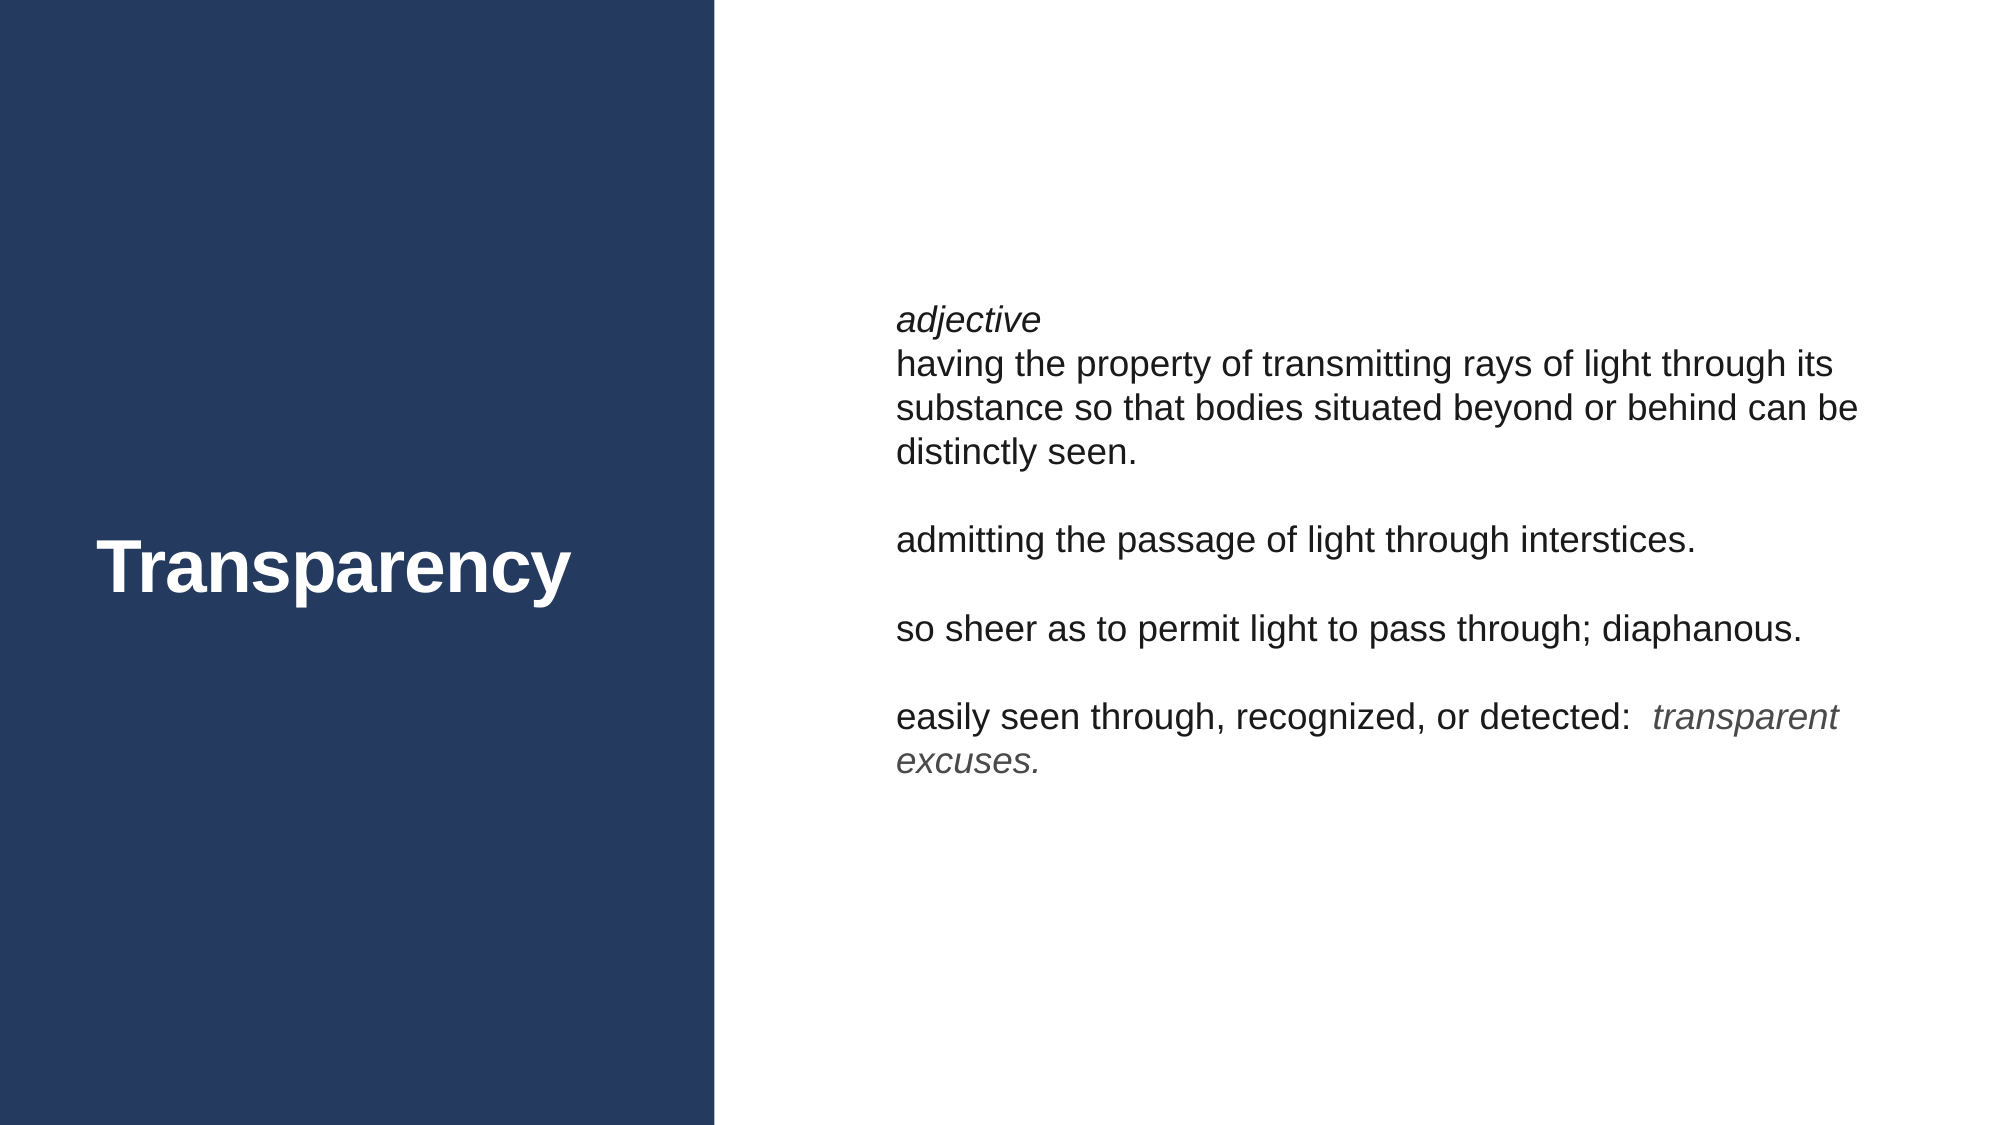

# Transparency
adjective
having the property of transmitting rays of light through its substance so that bodies situated beyond or behind can be distinctly seen.

admitting the passage of light through interstices.

so sheer as to permit light to pass through; diaphanous.

easily seen through, recognized, or detected:  transparent excuses.